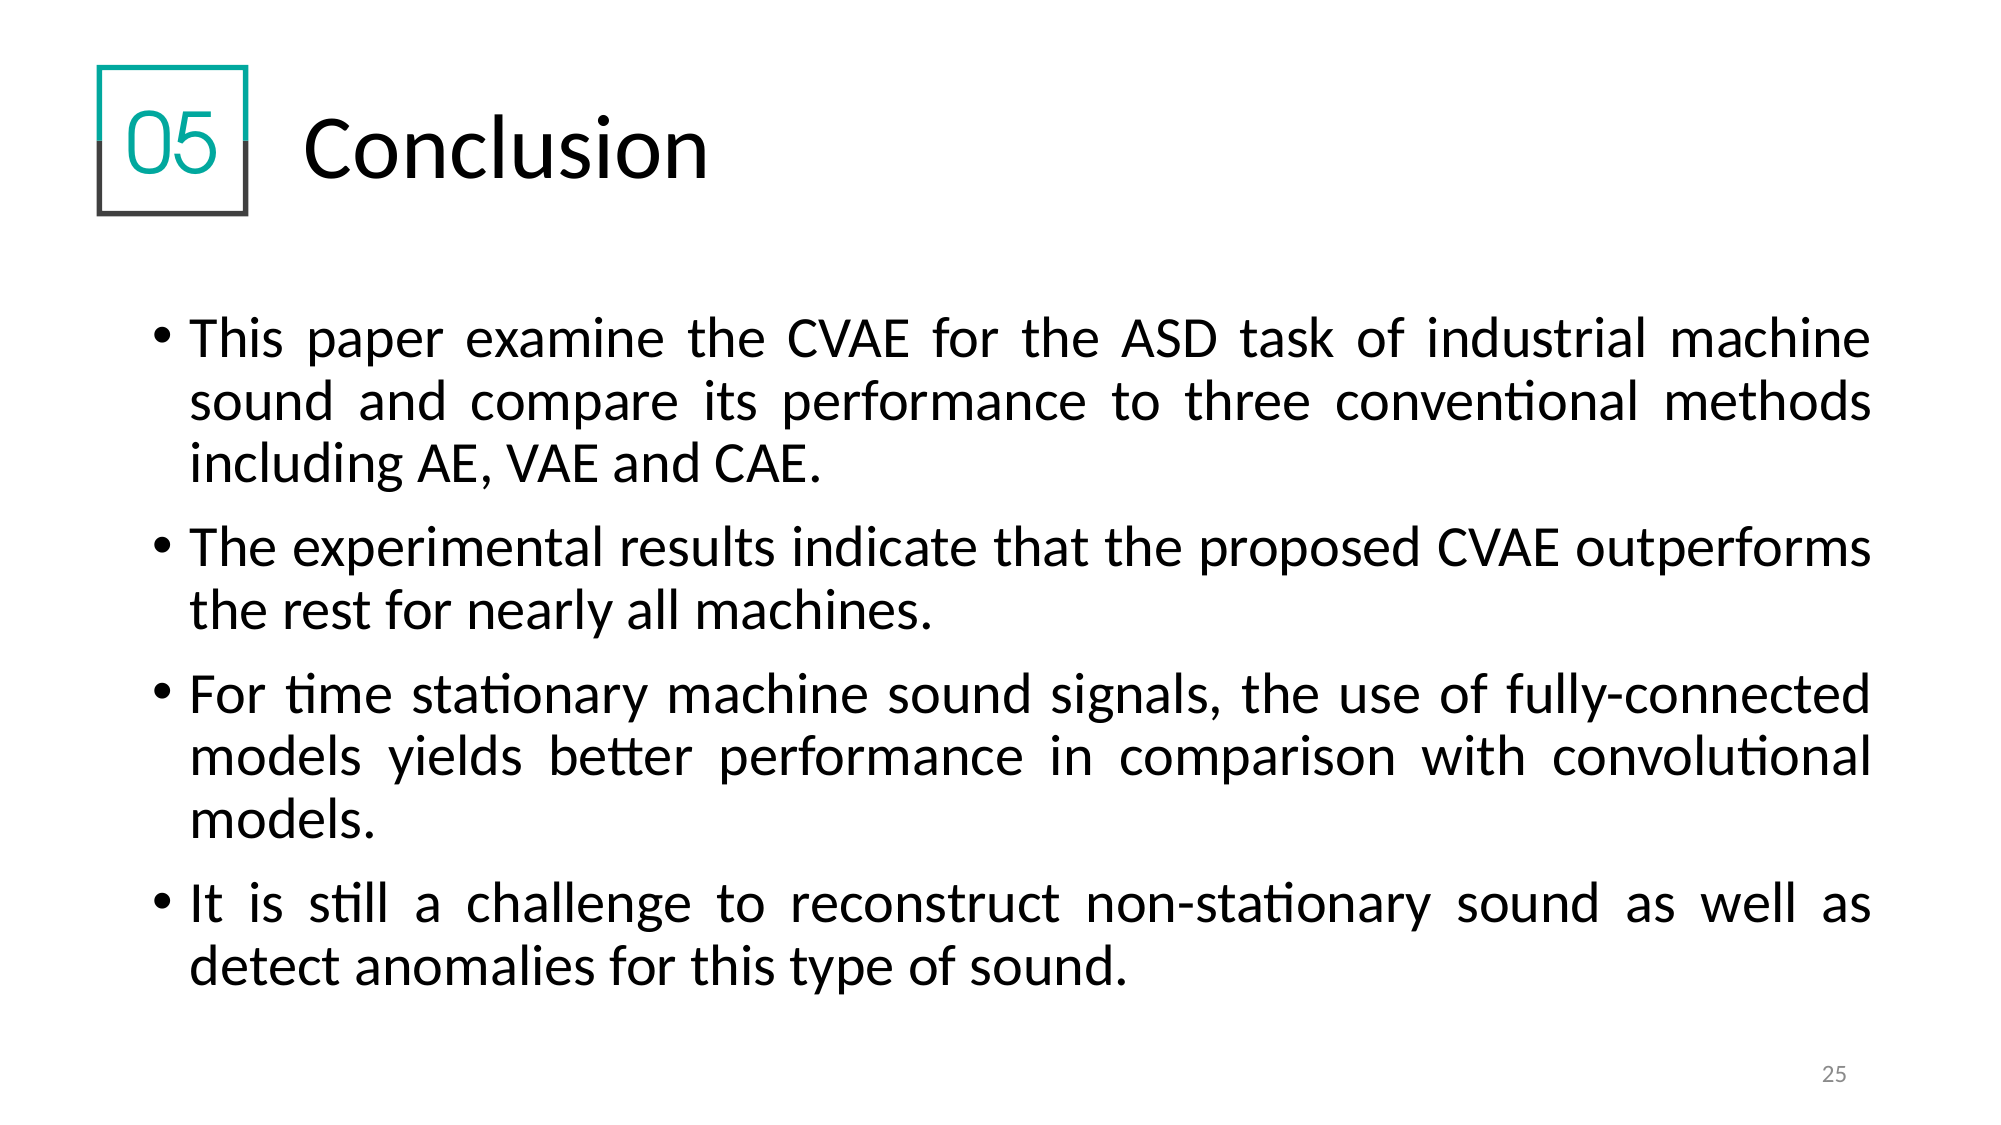

Conclusion

05

This paper examine the CVAE for the ASD task of industrial machine sound and compare its performance to three conventional methods including AE, VAE and CAE.
The experimental results indicate that the proposed CVAE outperforms the rest for nearly all machines.
For time stationary machine sound signals, the use of fully-connected models yields better performance in comparison with convolutional models.
It is still a challenge to reconstruct non-stationary sound as well as detect anomalies for this type of sound.
25